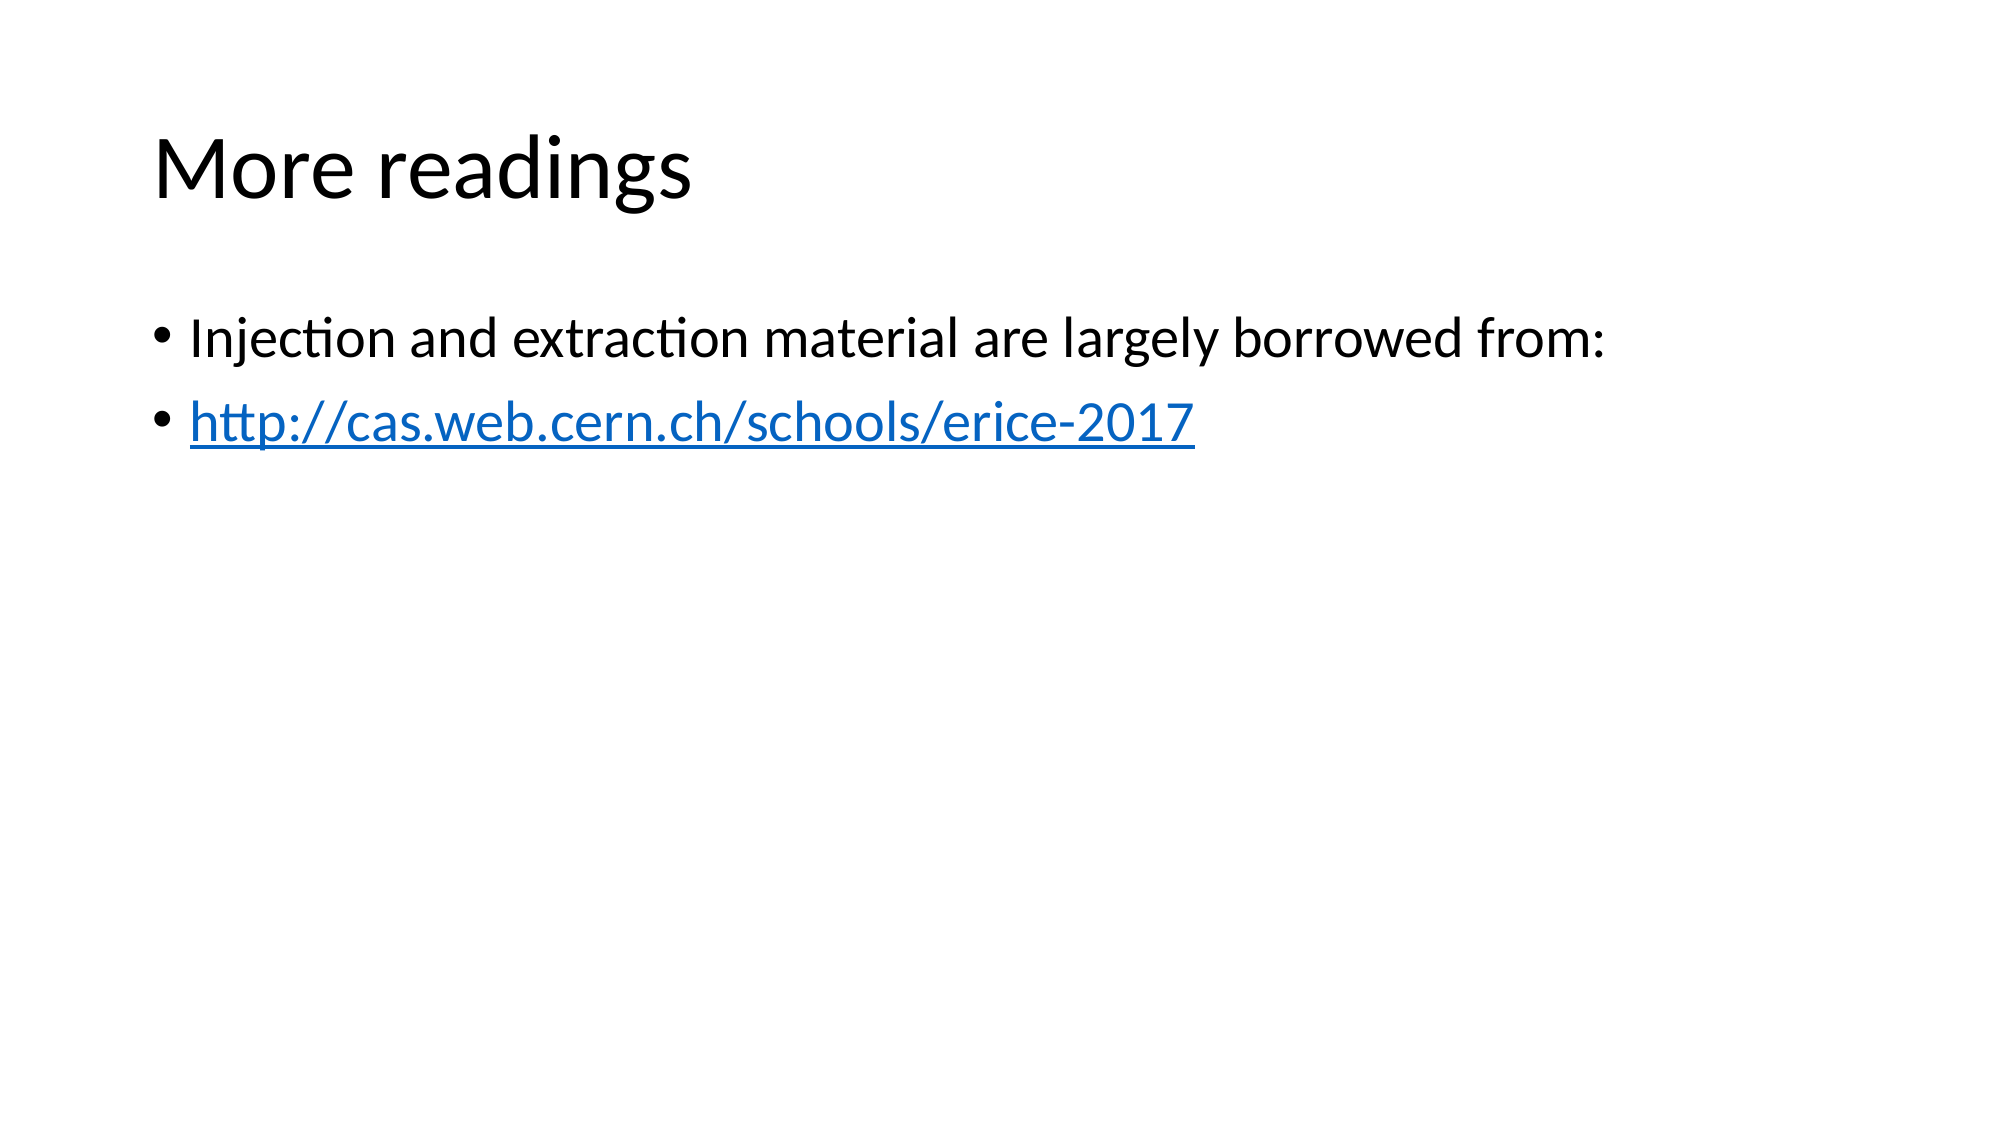

# More readings
Injection and extraction material are largely borrowed from:
http://cas.web.cern.ch/schools/erice-2017